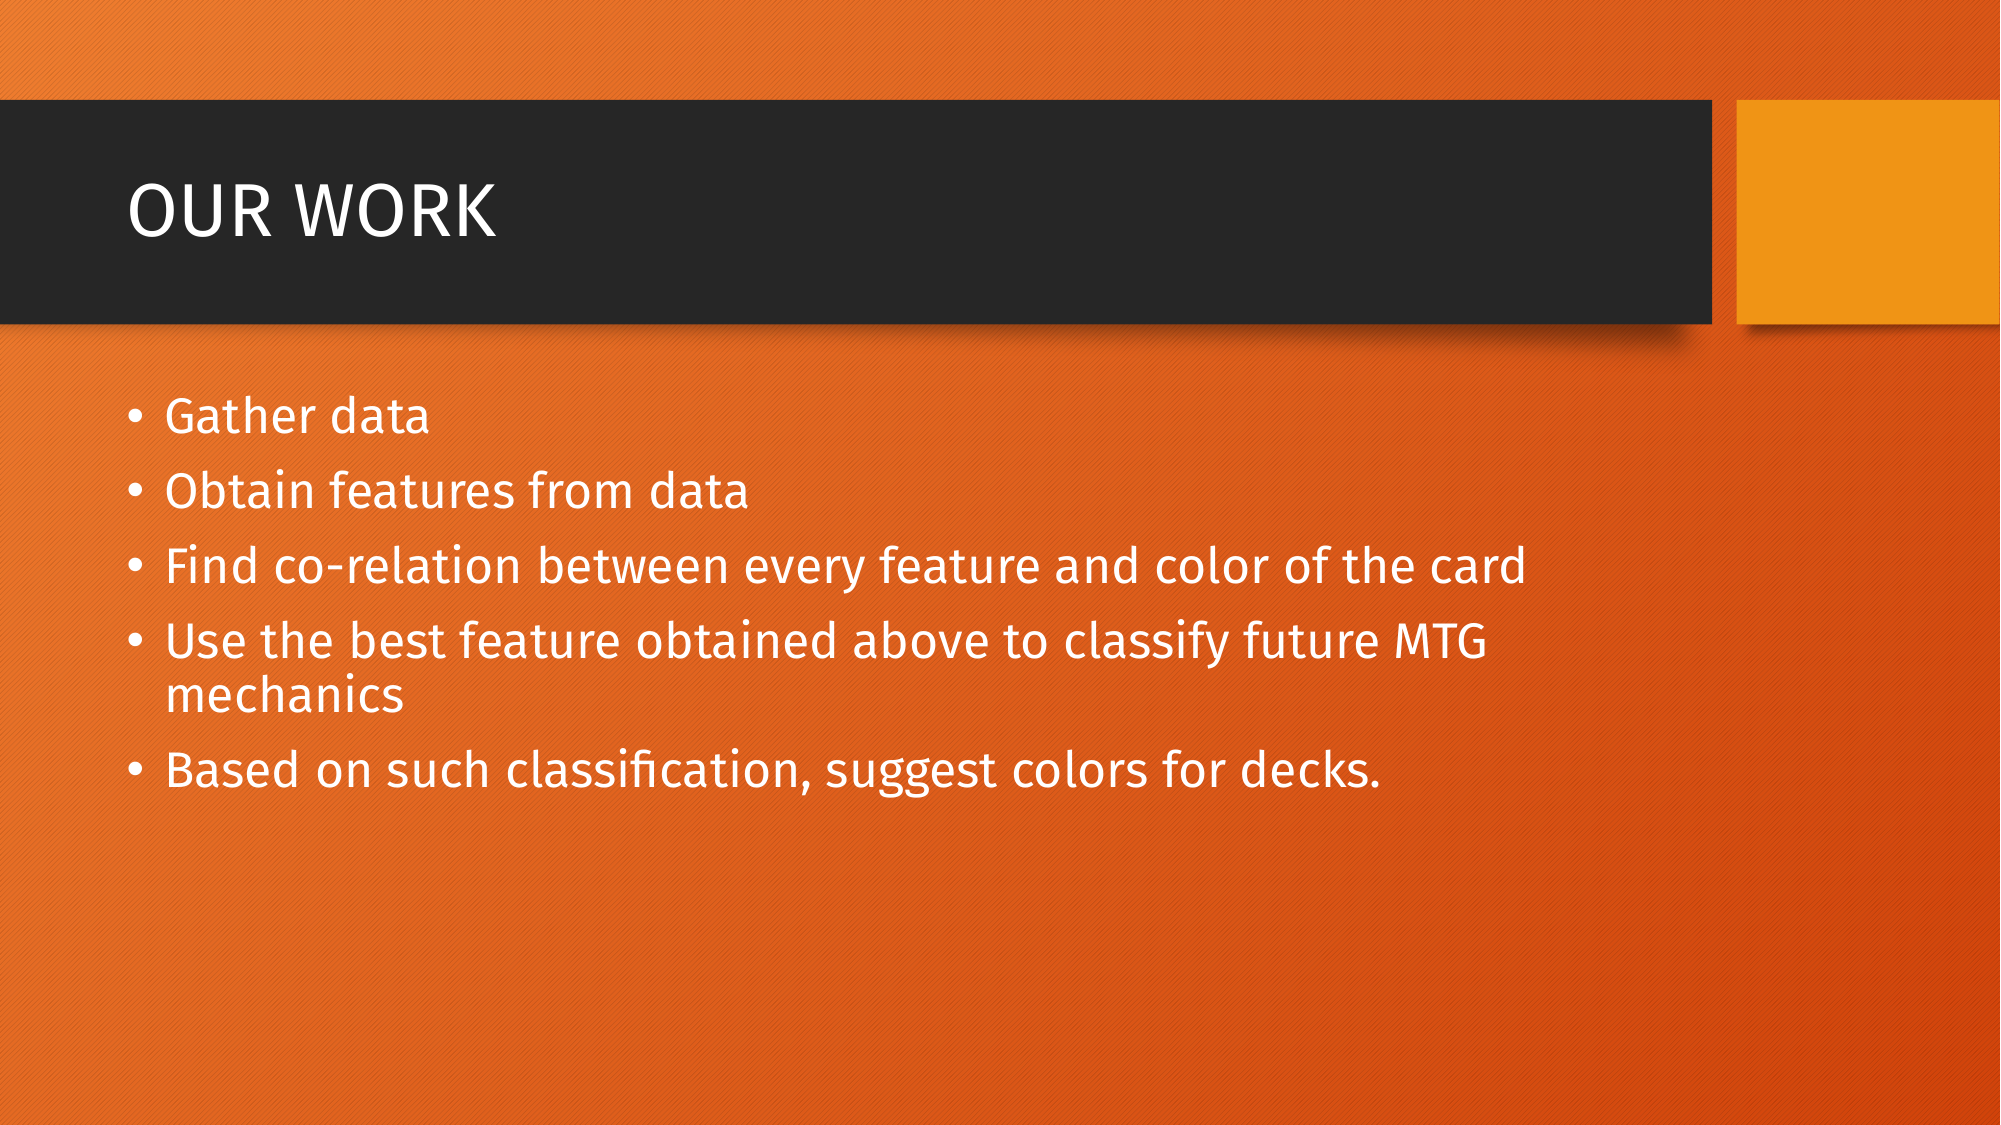

# OUR WORK
Gather data
Obtain features from data
Find co-relation between every feature and color of the card
Use the best feature obtained above to classify future MTG mechanics
Based on such classification, suggest colors for decks.